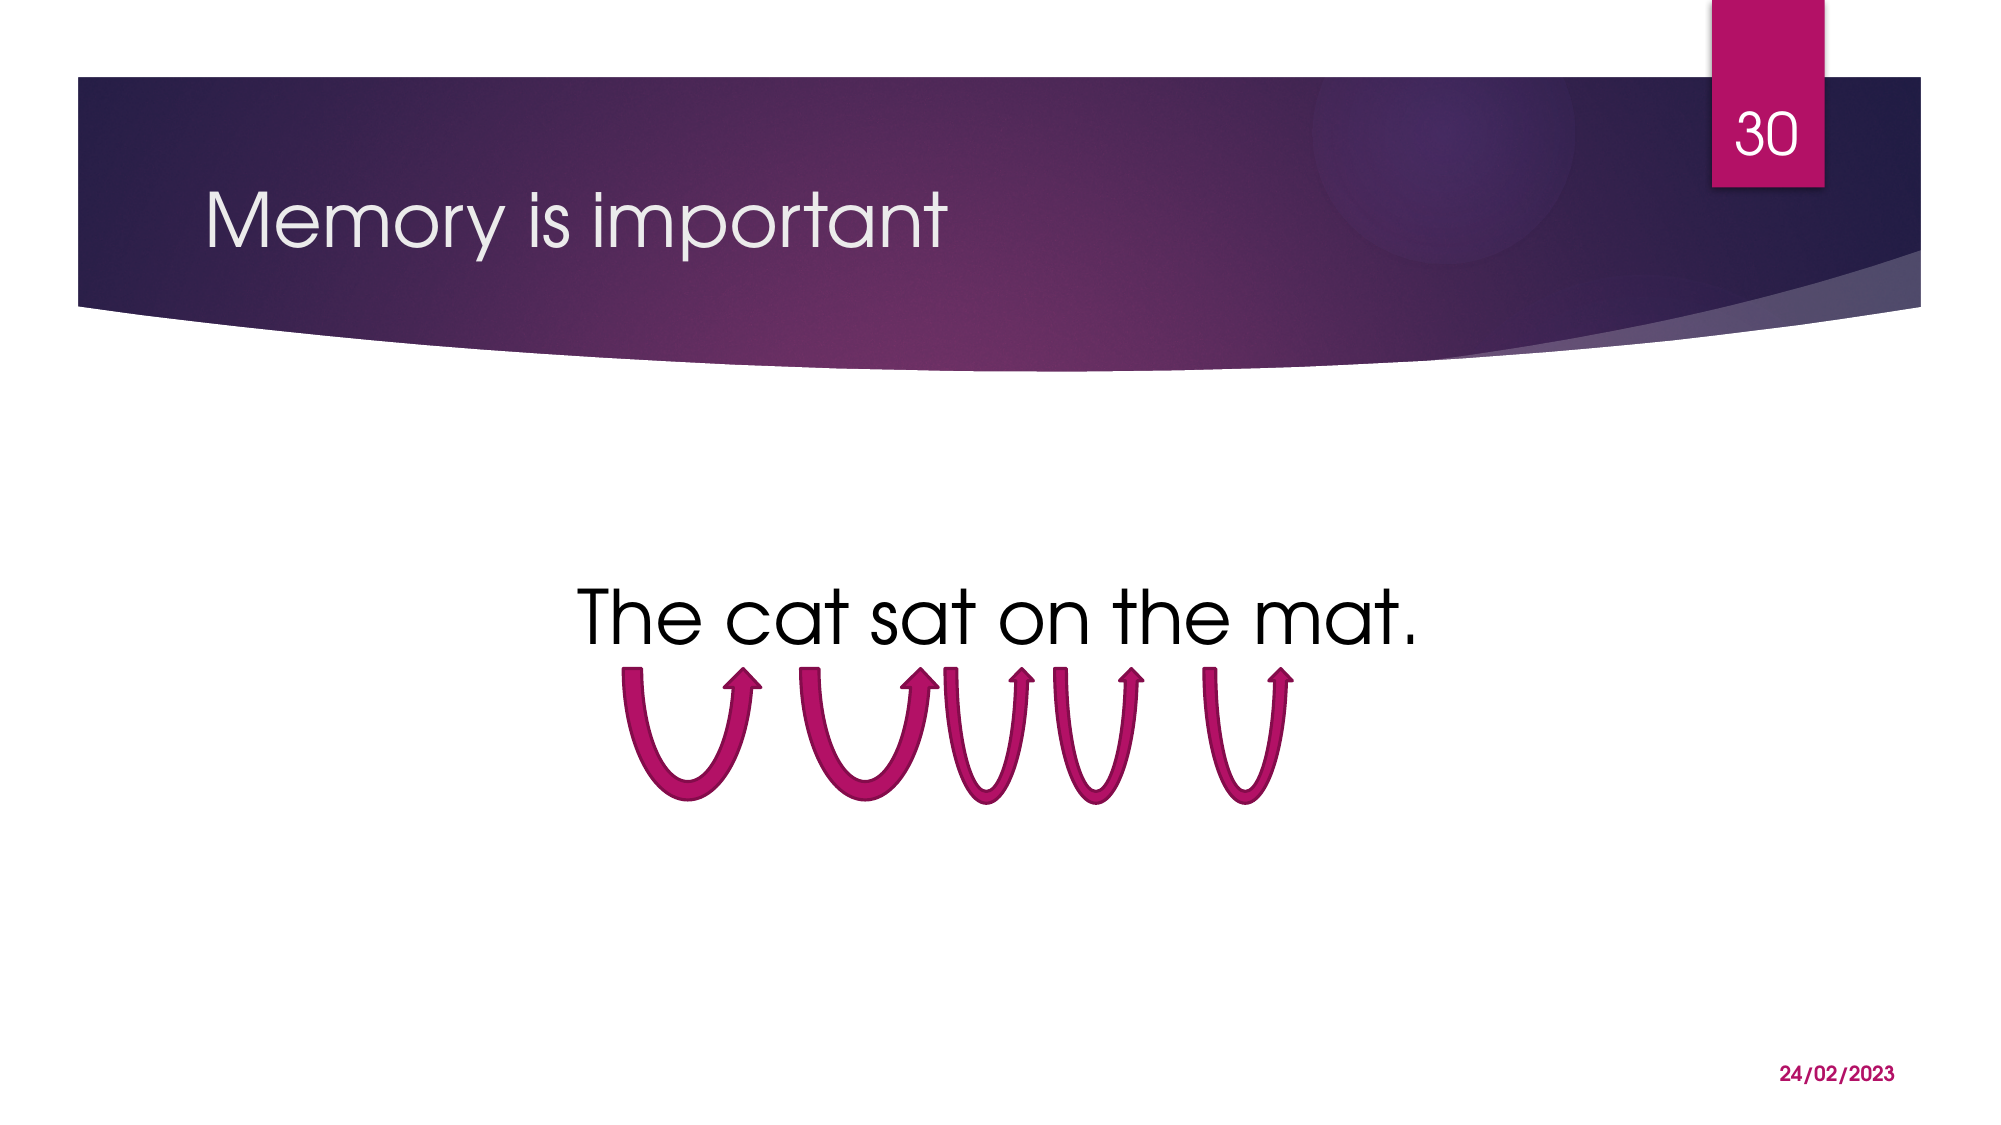

30
# Memory is important

The cat sat on the mat.
24/02/2023